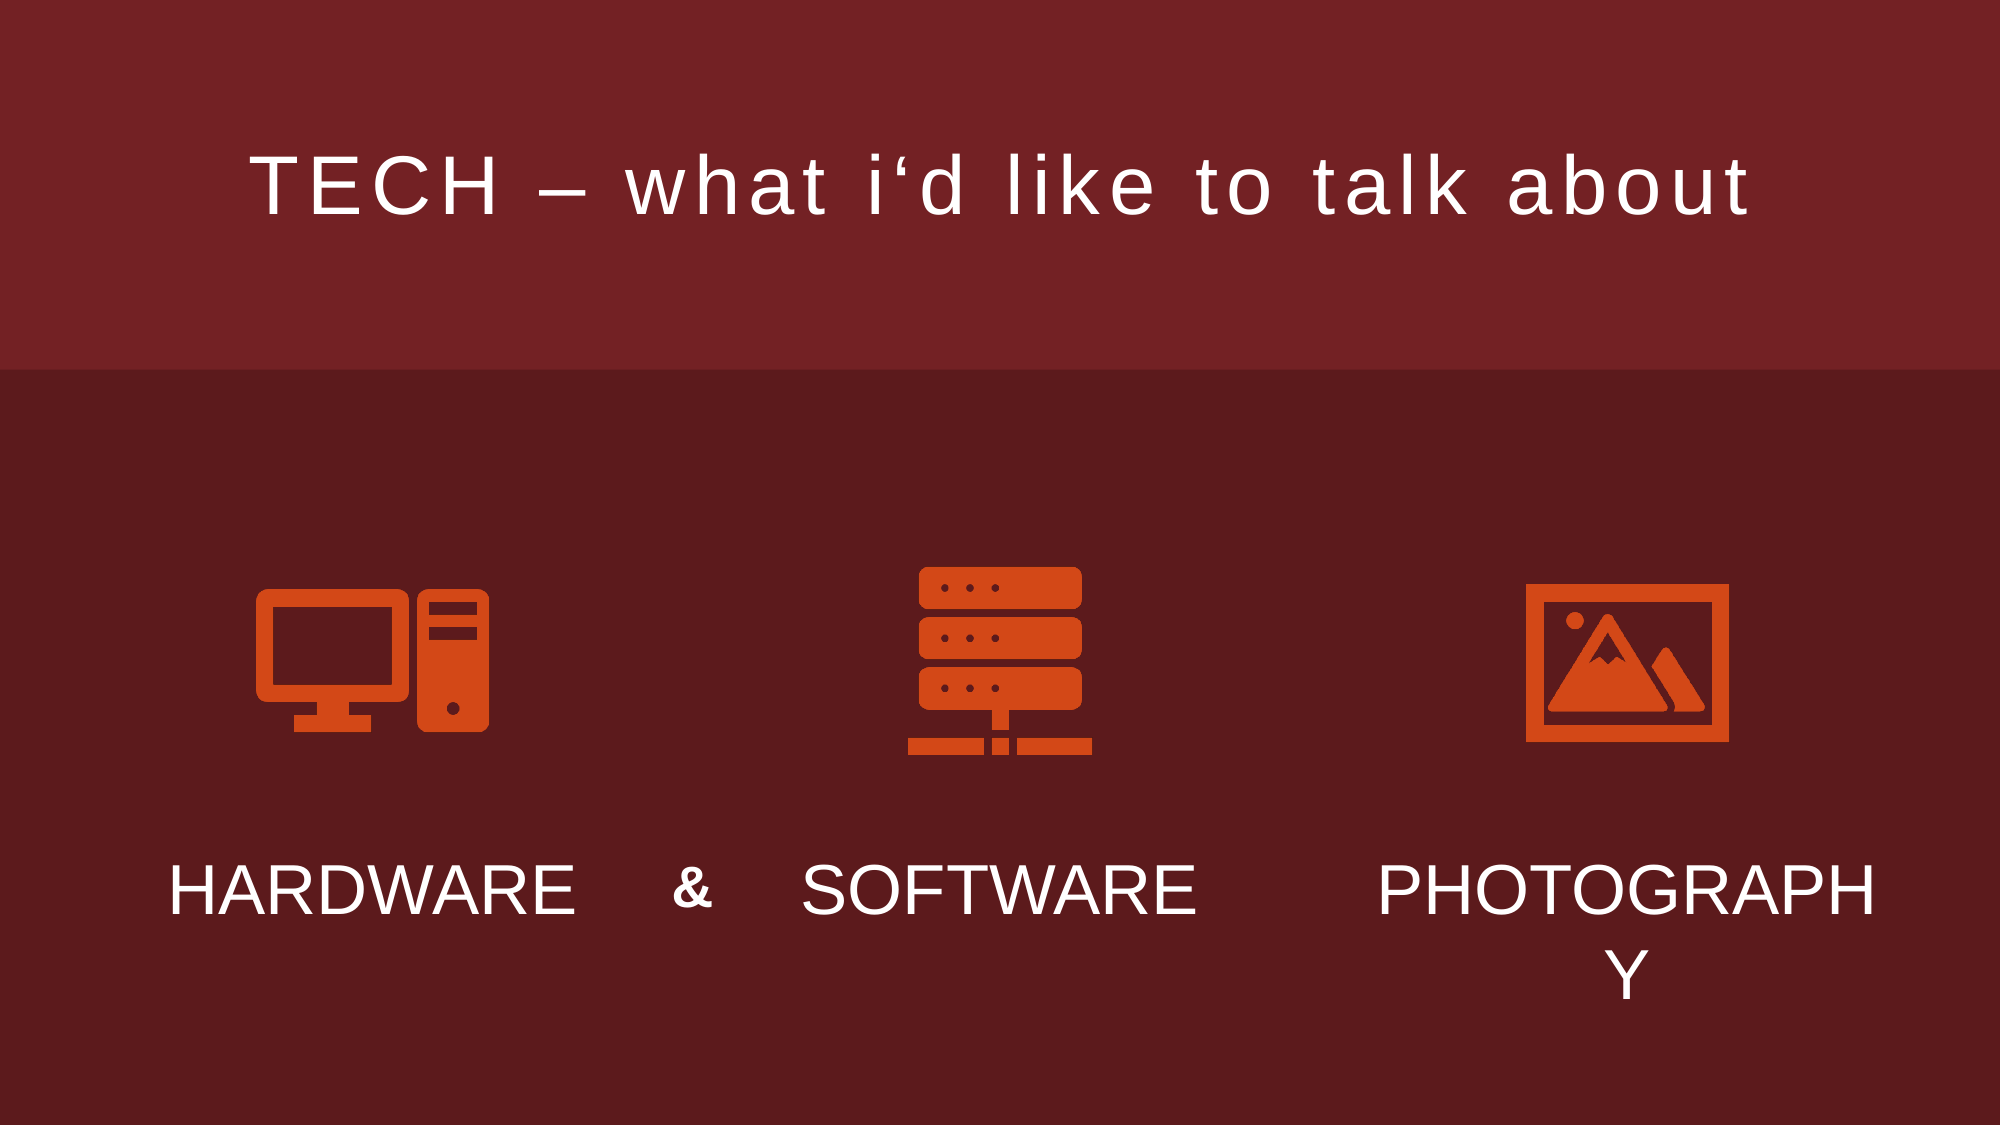

# TECH – what i‘d like to talk about

HARDWARE
SOFTWARE
PHOTOGRAPHY
&